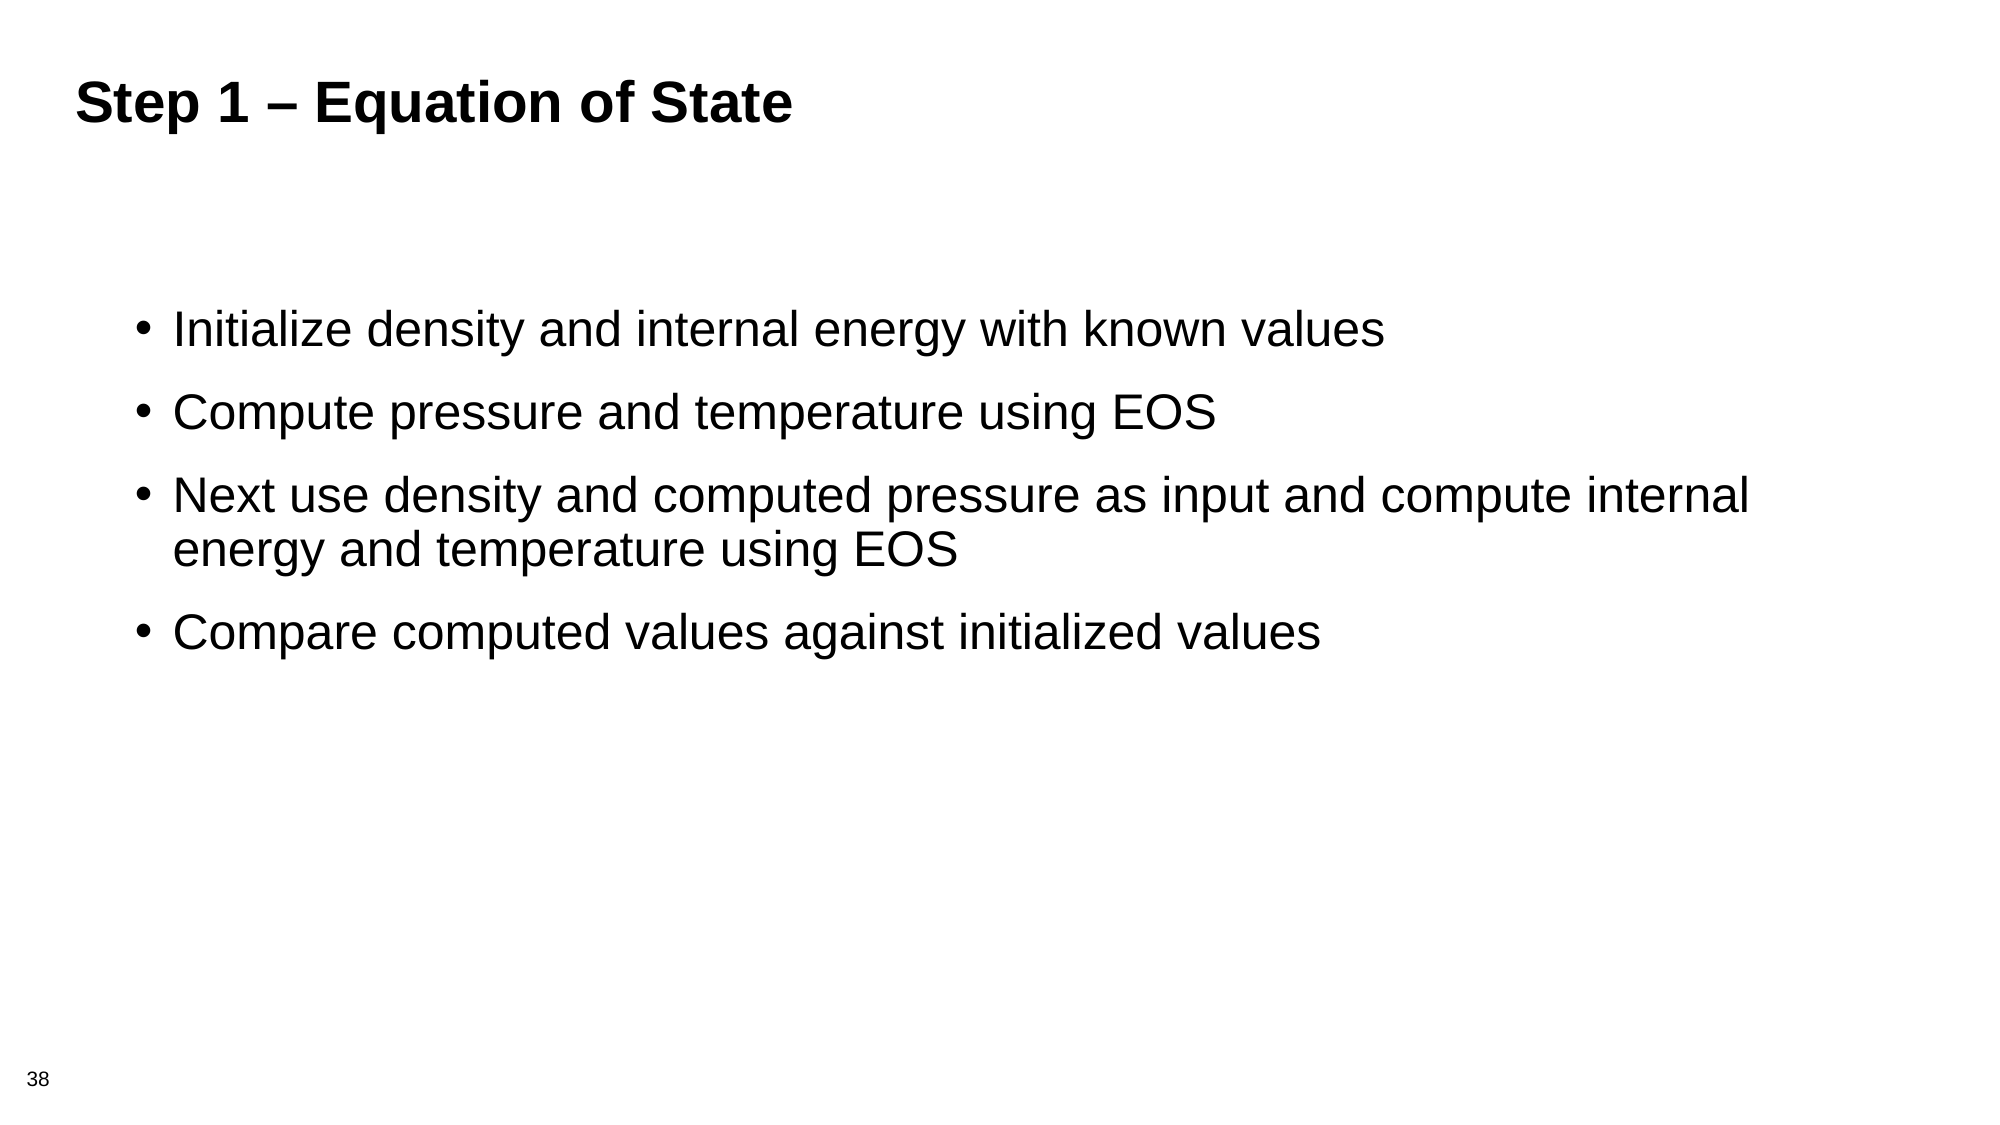

# Step 1 – Equation of State
Initialize density and internal energy with known values
Compute pressure and temperature using EOS
Next use density and computed pressure as input and compute internal energy and temperature using EOS
Compare computed values against initialized values